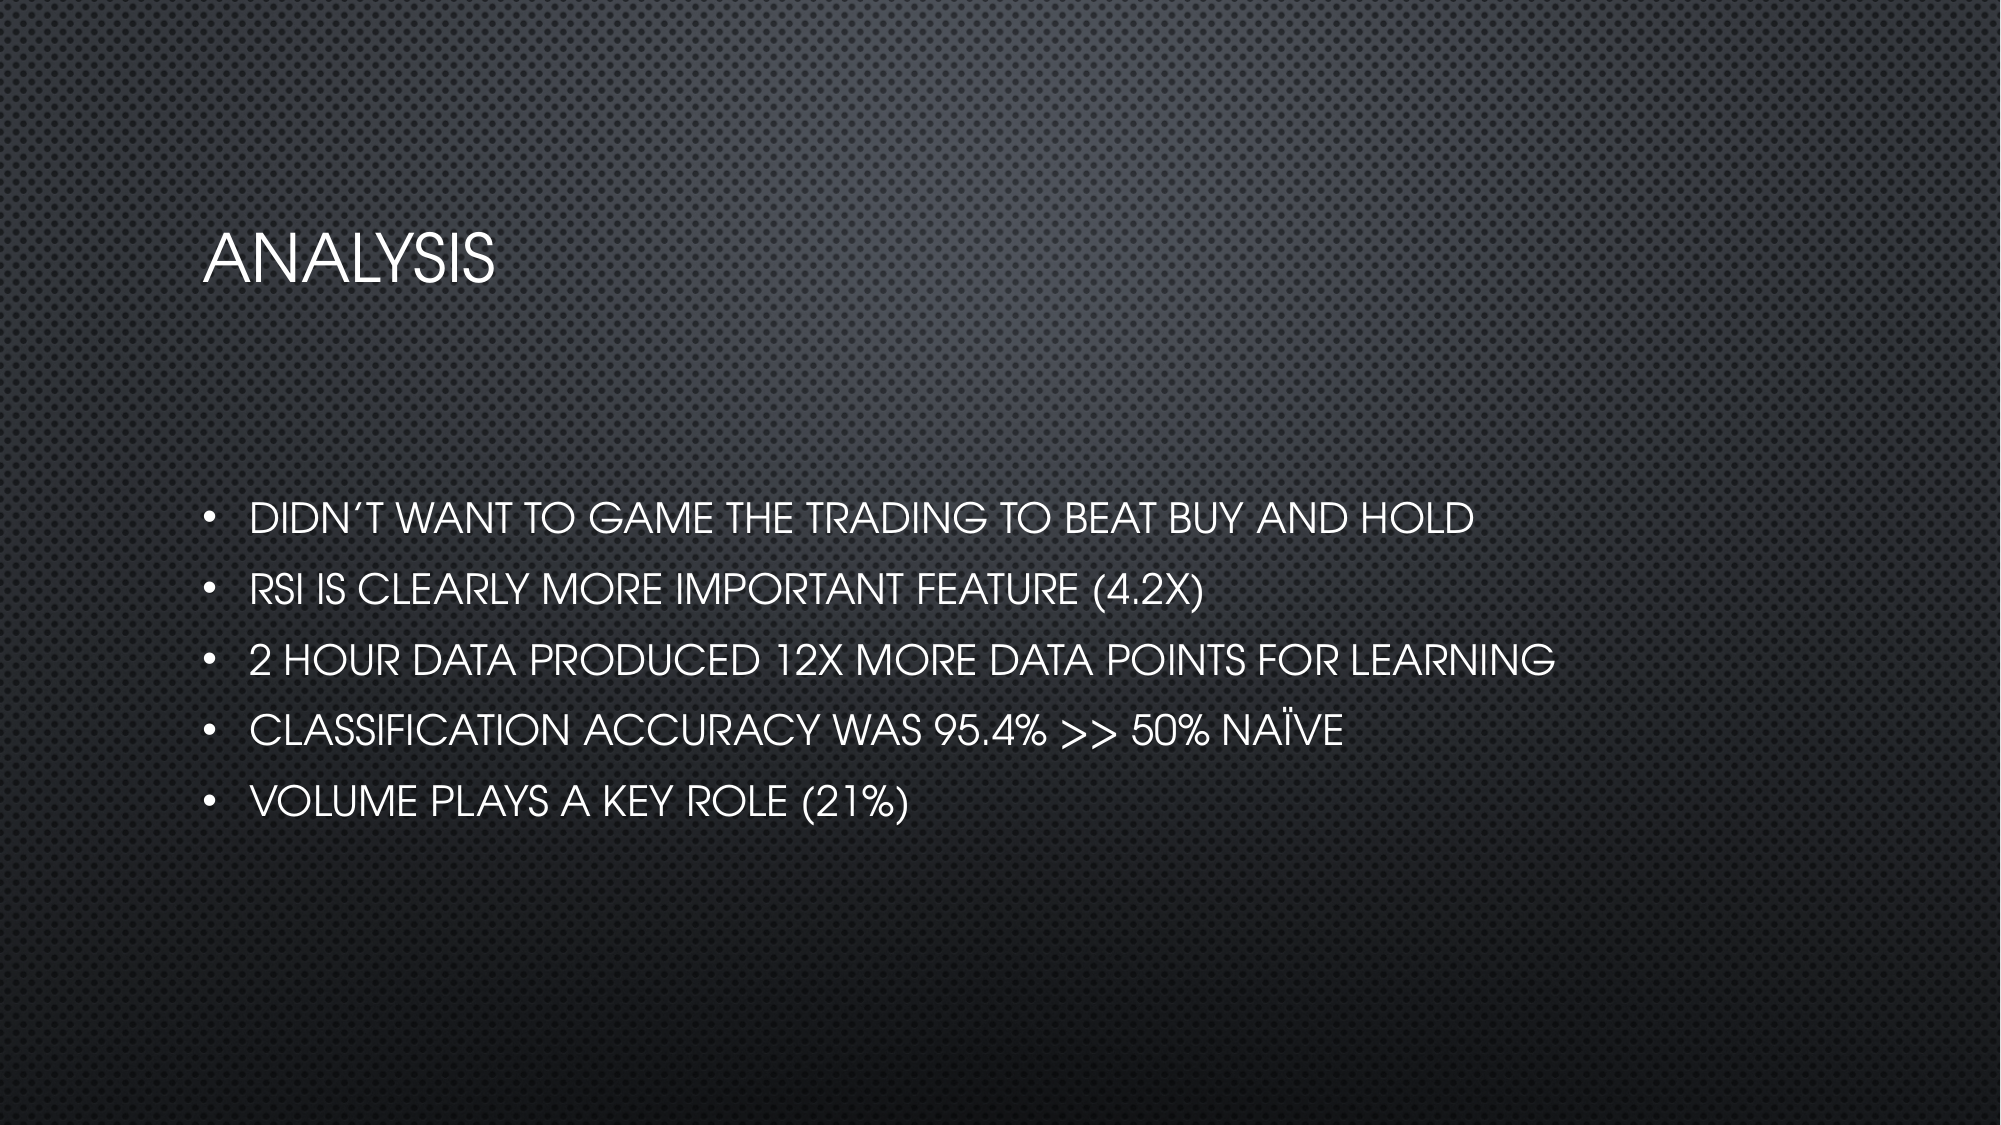

# analysis
Didn’t want to game the trading to beat buy and hold
RSI is clearly more important feature (4.2x)
2 hour data produced 12x more data points for learning
Classification accuracy was 95.4% >> 50% naïve
Volume plays a key role (21%)